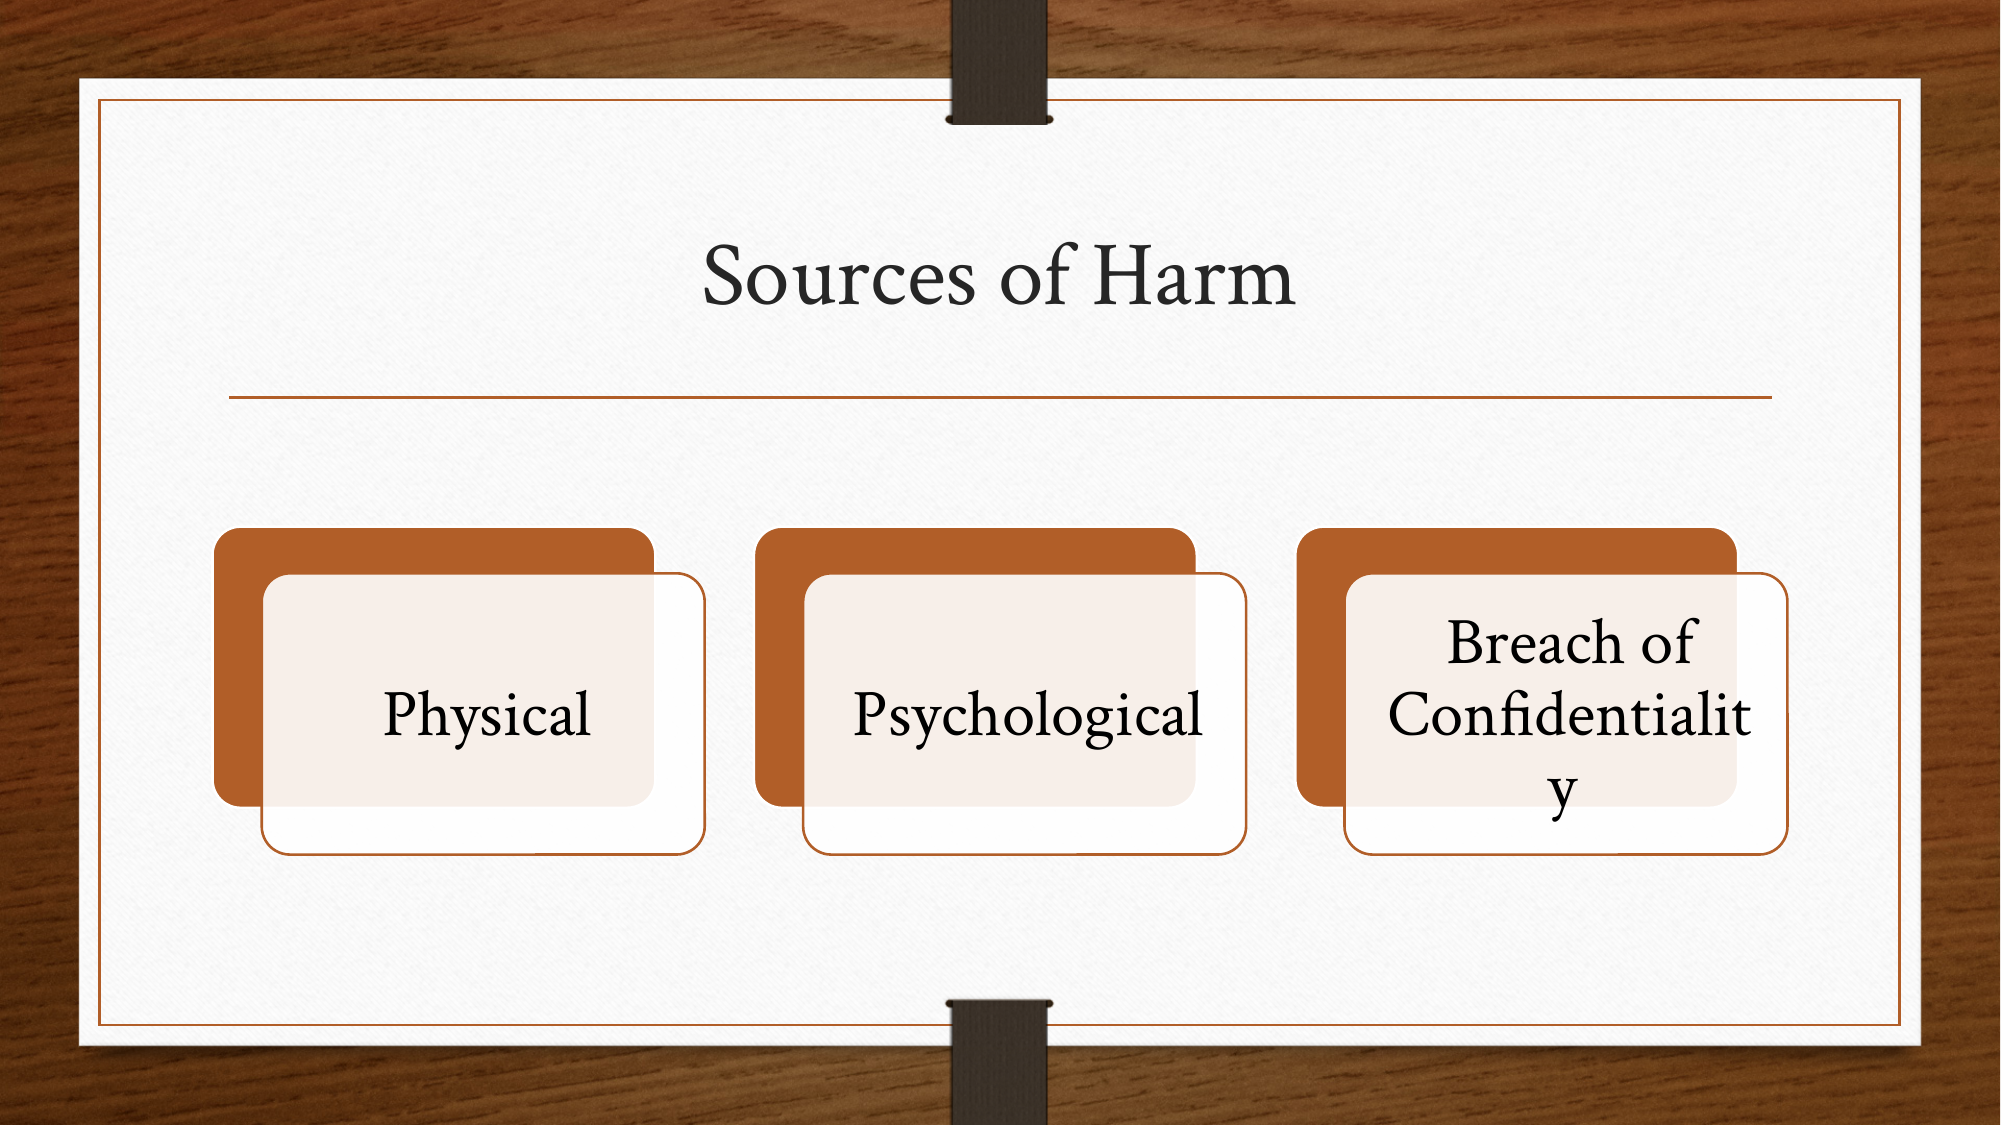

# Sources of Harm
Physical
Psychological
Breach of Confidentiality